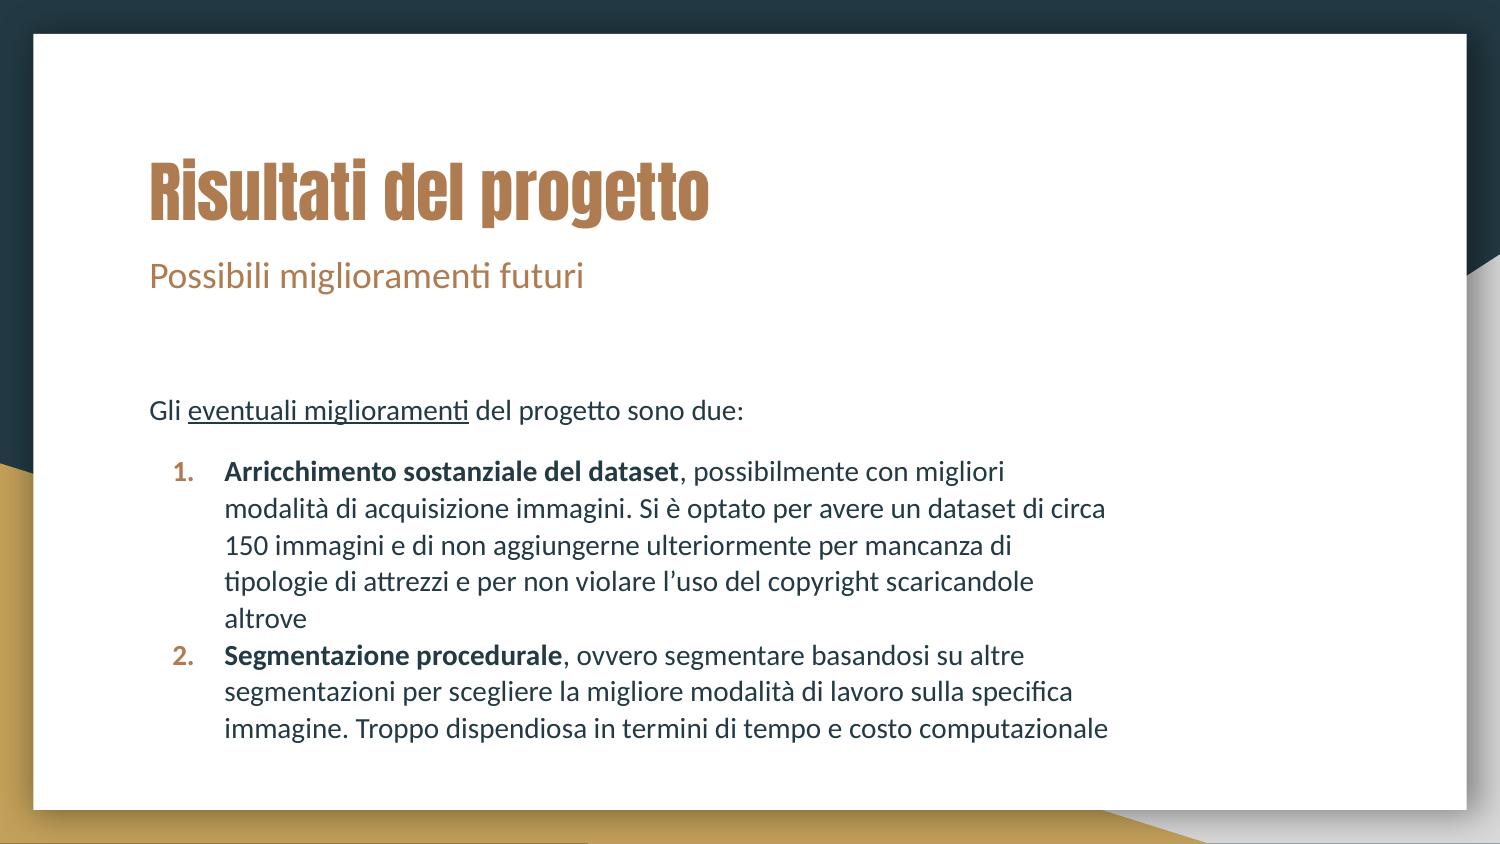

# Risultati del progetto
Possibili miglioramenti futuri
Gli eventuali miglioramenti del progetto sono due:
Arricchimento sostanziale del dataset, possibilmente con migliori modalità di acquisizione immagini. Si è optato per avere un dataset di circa 150 immagini e di non aggiungerne ulteriormente per mancanza di tipologie di attrezzi e per non violare l’uso del copyright scaricandole altrove
Segmentazione procedurale, ovvero segmentare basandosi su altre segmentazioni per scegliere la migliore modalità di lavoro sulla specifica immagine. Troppo dispendiosa in termini di tempo e costo computazionale